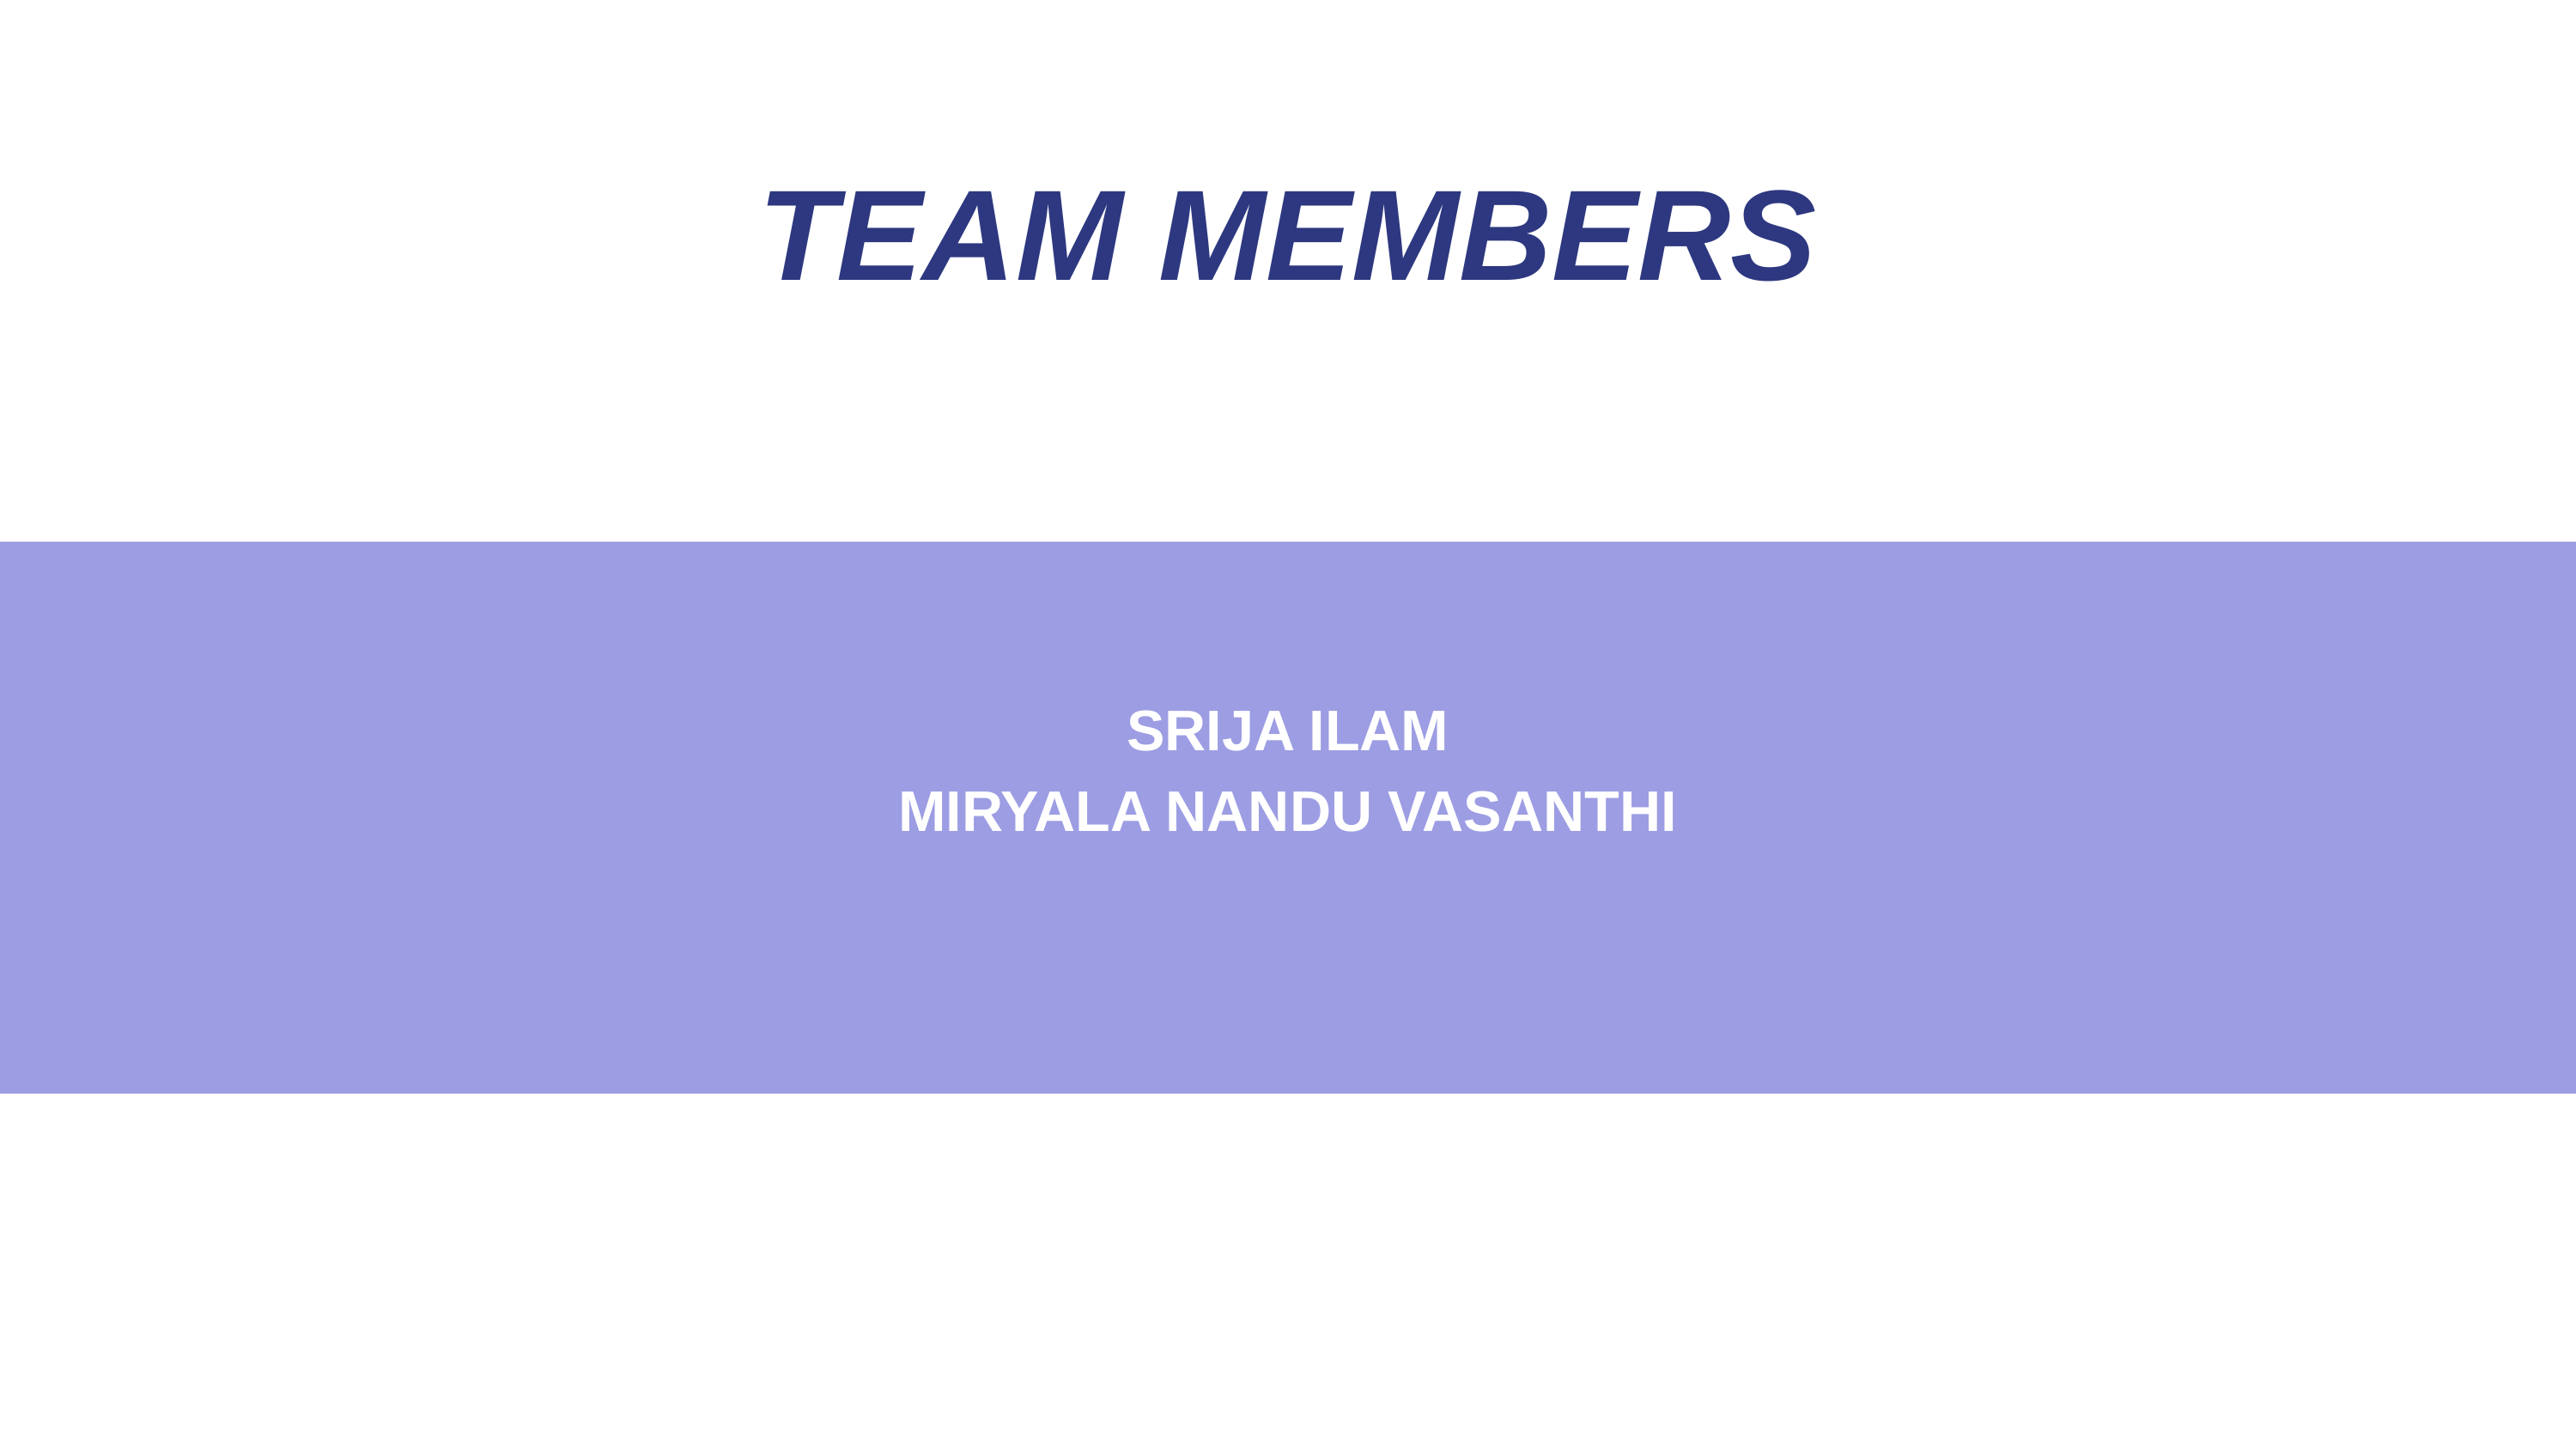

TEAM MEMBERS

SRIJA ILAM
MIRYALA NANDU VASANTHI